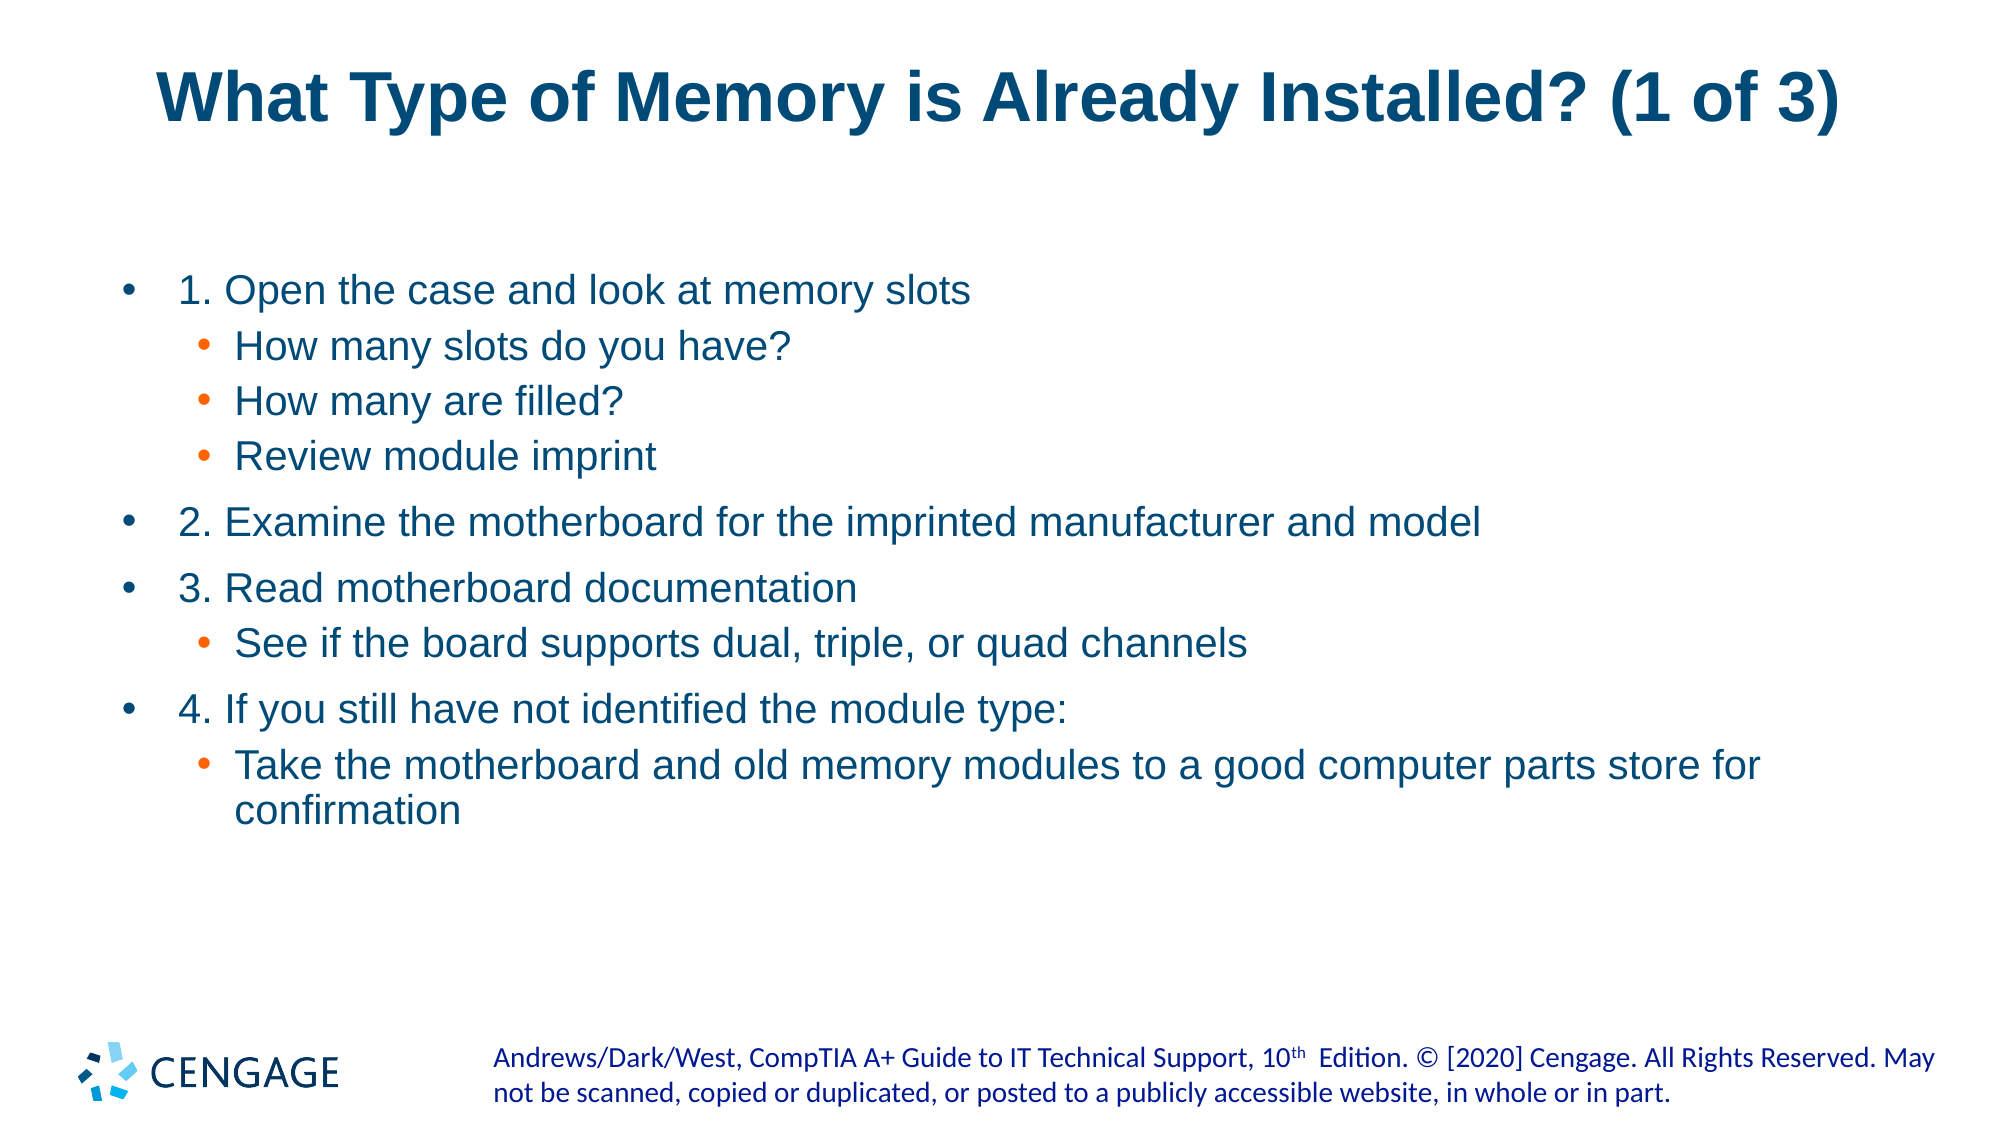

# What Type of Memory is Already Installed? (1 of 3)
1. Open the case and look at memory slots
How many slots do you have?
How many are filled?
Review module imprint
2. Examine the motherboard for the imprinted manufacturer and model
3. Read motherboard documentation
See if the board supports dual, triple, or quad channels
4. If you still have not identified the module type:
Take the motherboard and old memory modules to a good computer parts store for confirmation